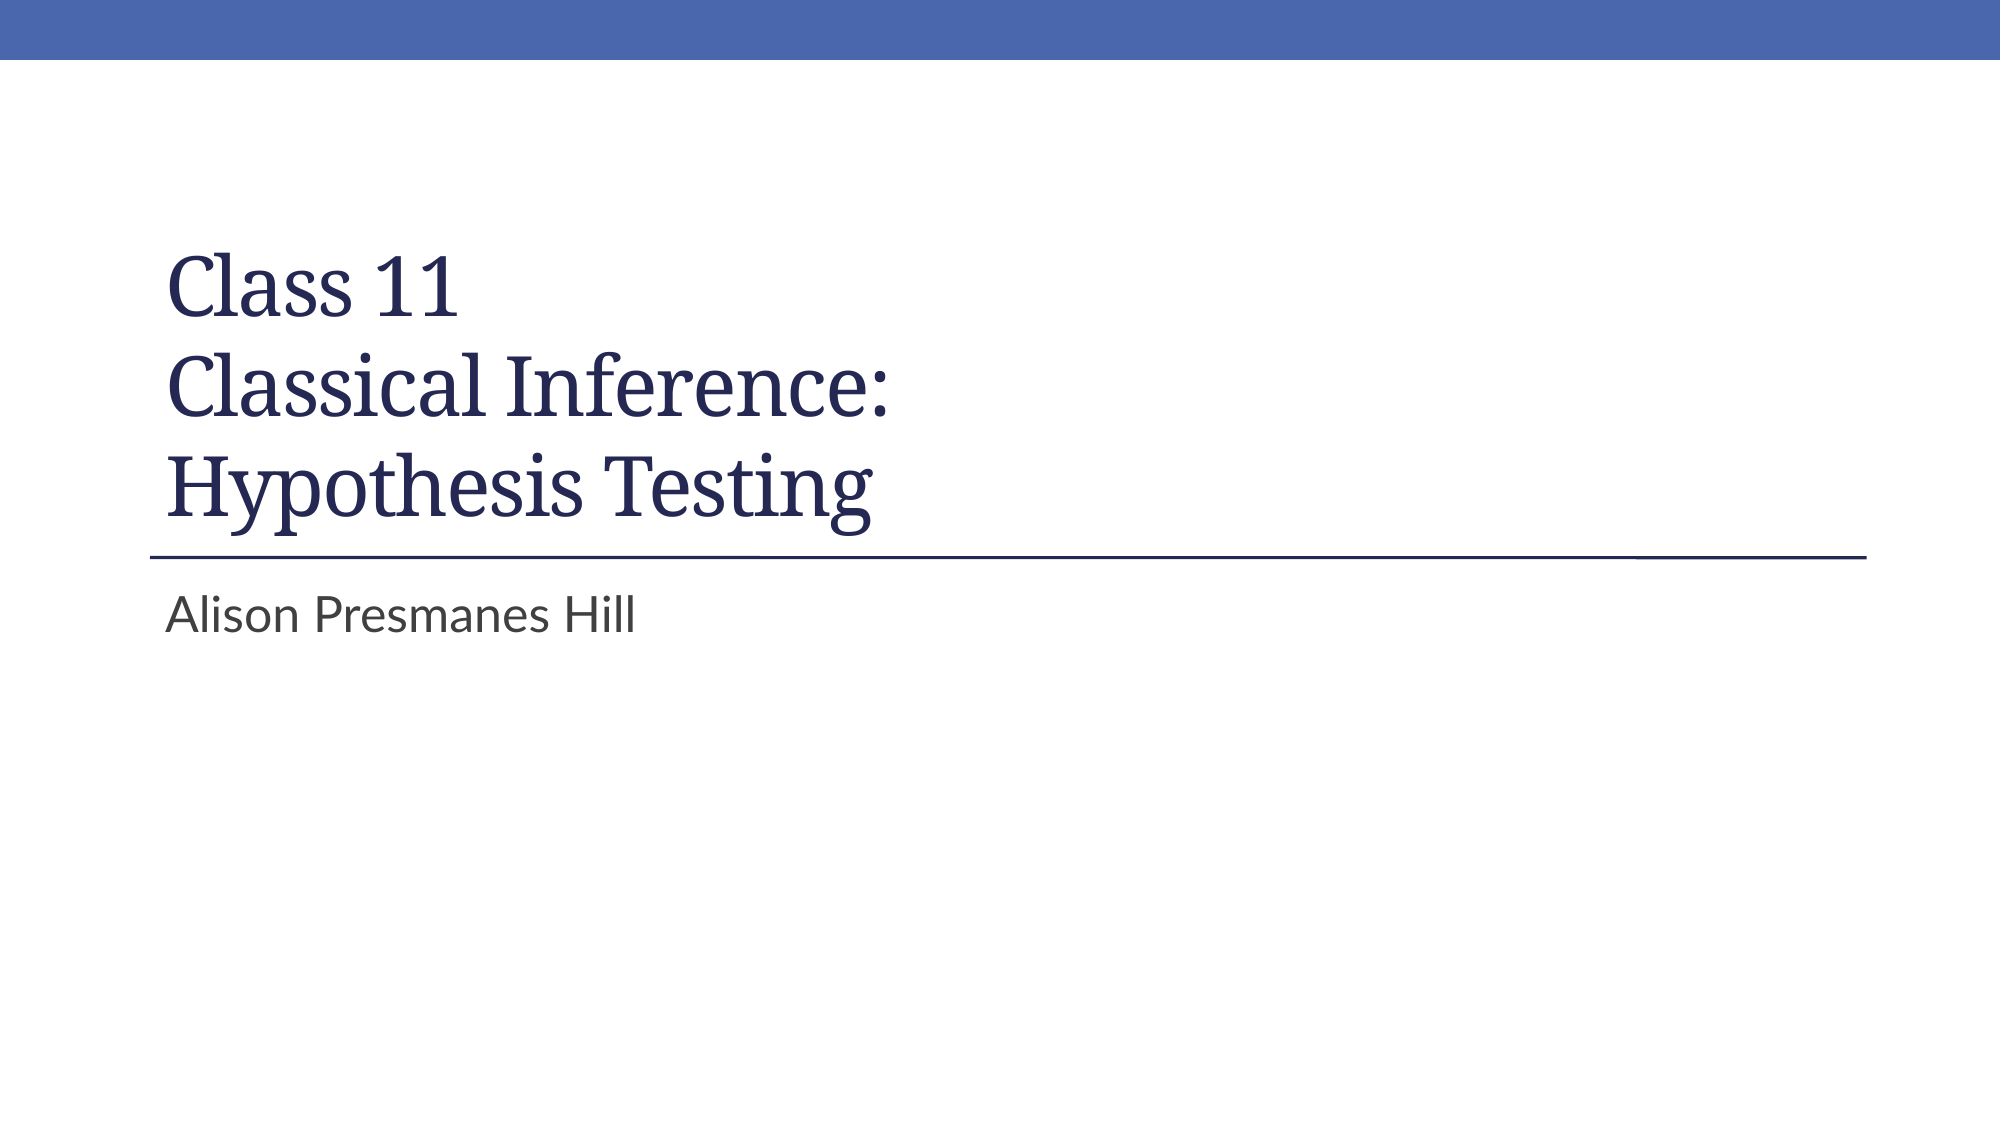

# Class 11 Classical Inference: Hypothesis Testing
Alison Presmanes Hill